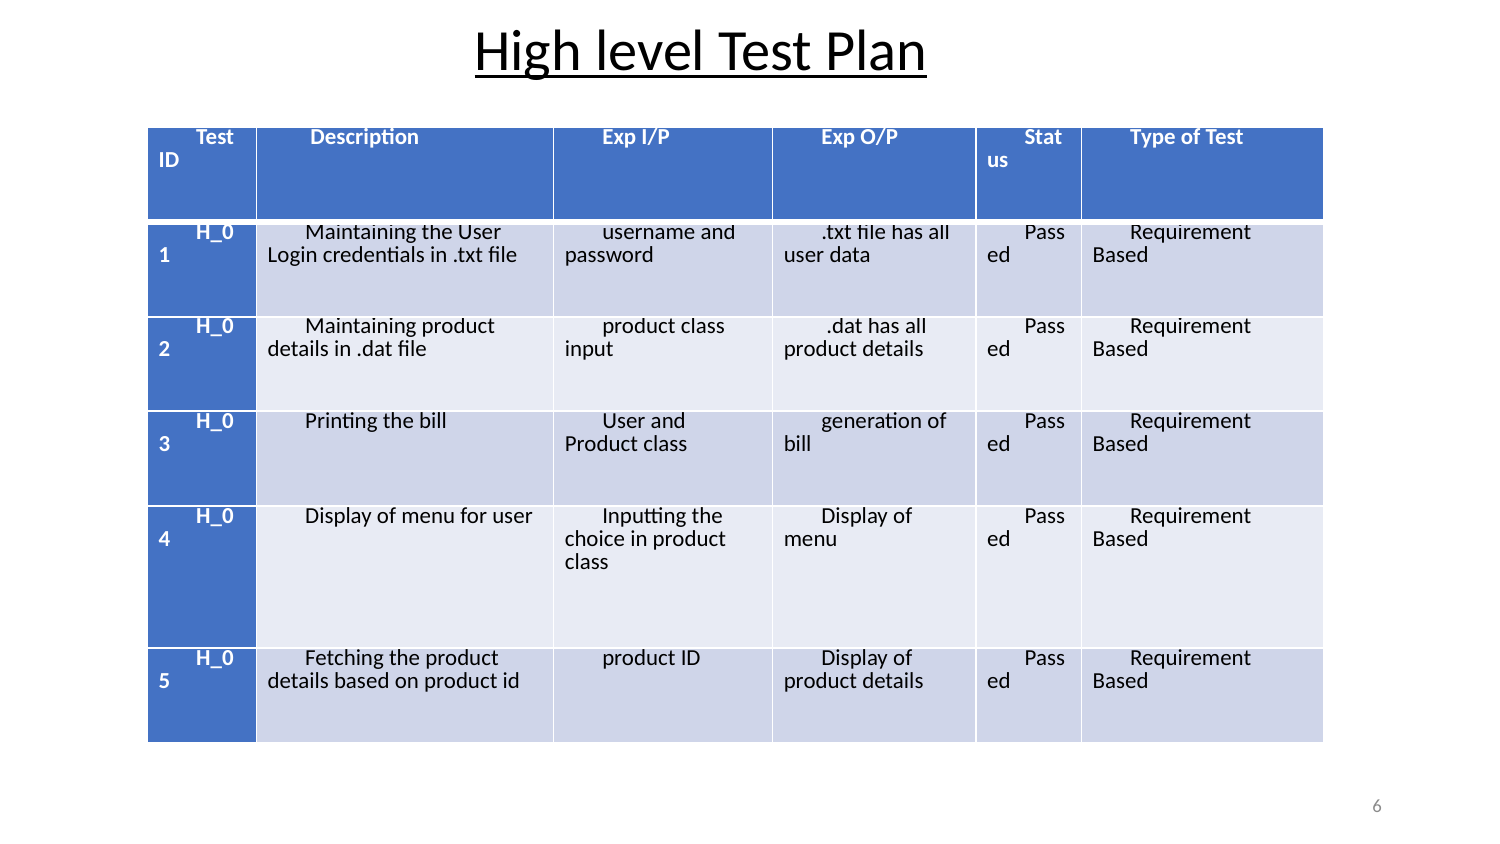

# High level Test Plan
| Test ID | Description | Exp I/P | Exp O/P | Status | Type of Test |
| --- | --- | --- | --- | --- | --- |
| H\_01 | Maintaining the User Login credentials in .txt file | username and password | .txt file has all user data | Passed | Requirement Based |
| H\_02 | Maintaining product details in .dat file | product class input | .dat has all product details | Passed | Requirement Based |
| H\_03 | Printing the bill | User and Product class | generation of bill | Passed | Requirement Based |
| H\_04 | Display of menu for user | Inputting the choice in product class | Display of menu | Passed | Requirement Based |
| H\_05 | Fetching the product details based on product id | product ID | Display of product details | Passed | Requirement Based |
6